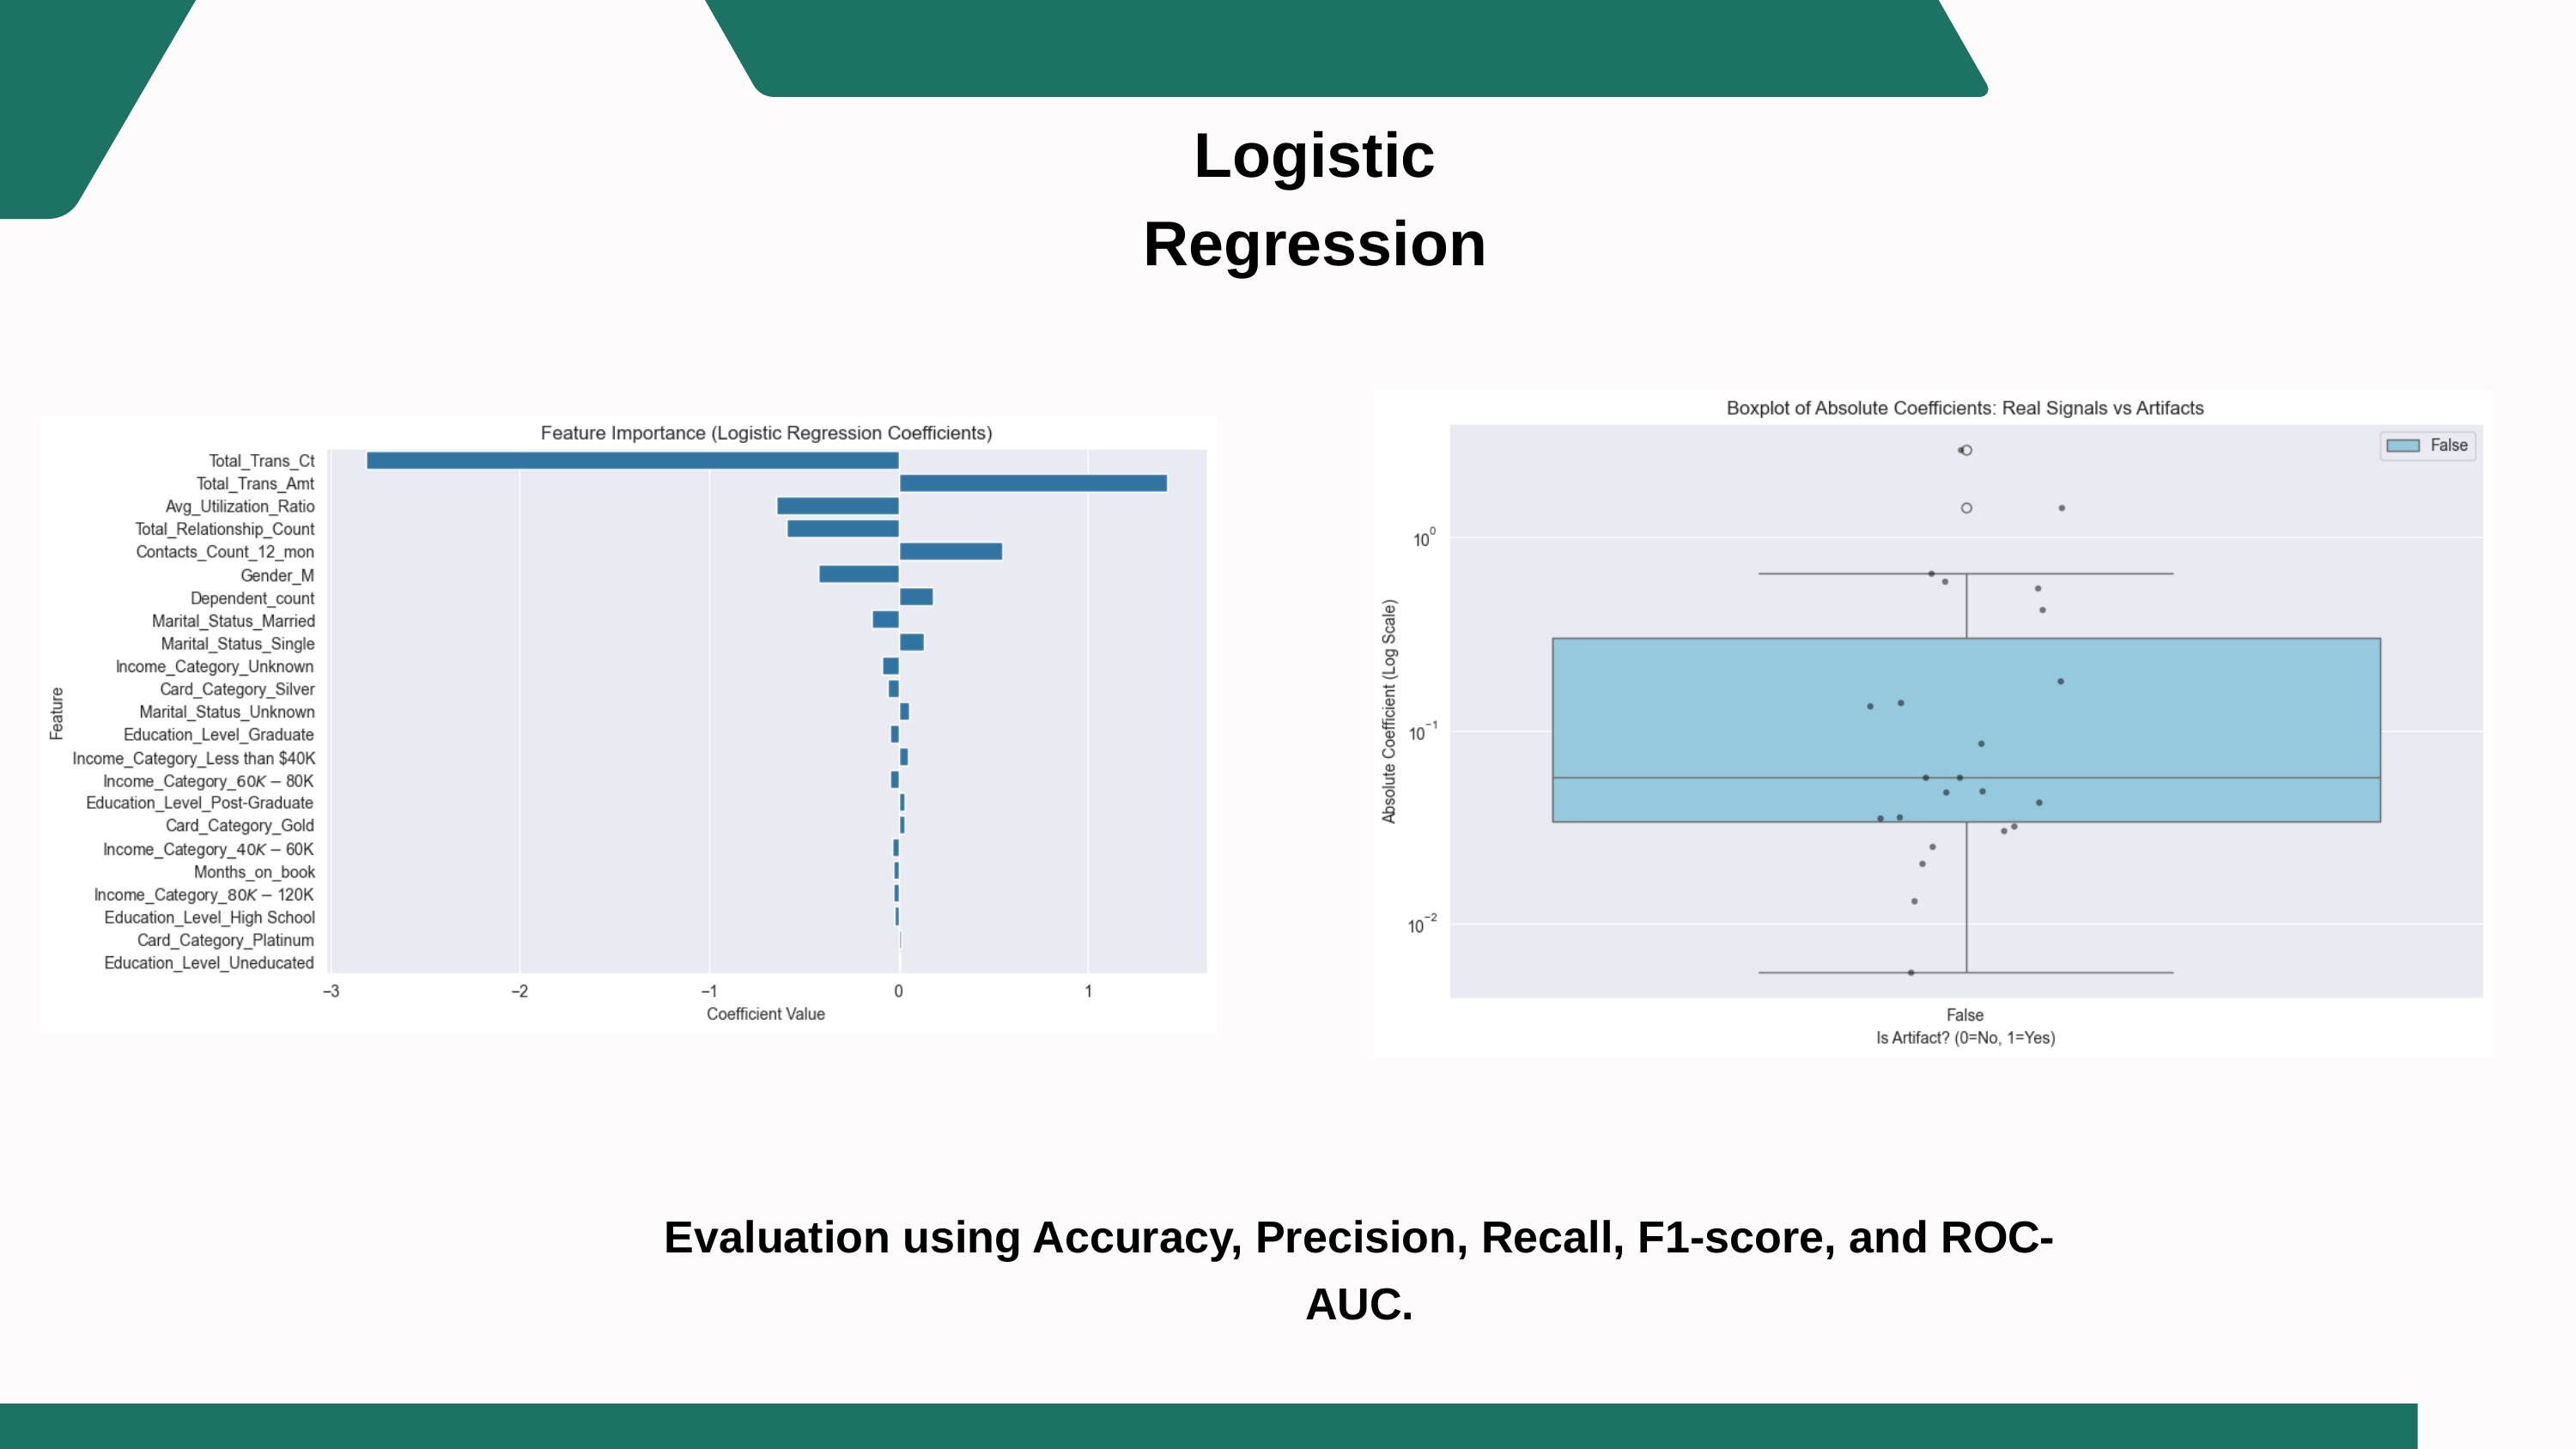

InAb
Logistic Regression

Evaluation using Accuracy, Precision, Recall, F1-score, and ROC-AUC.